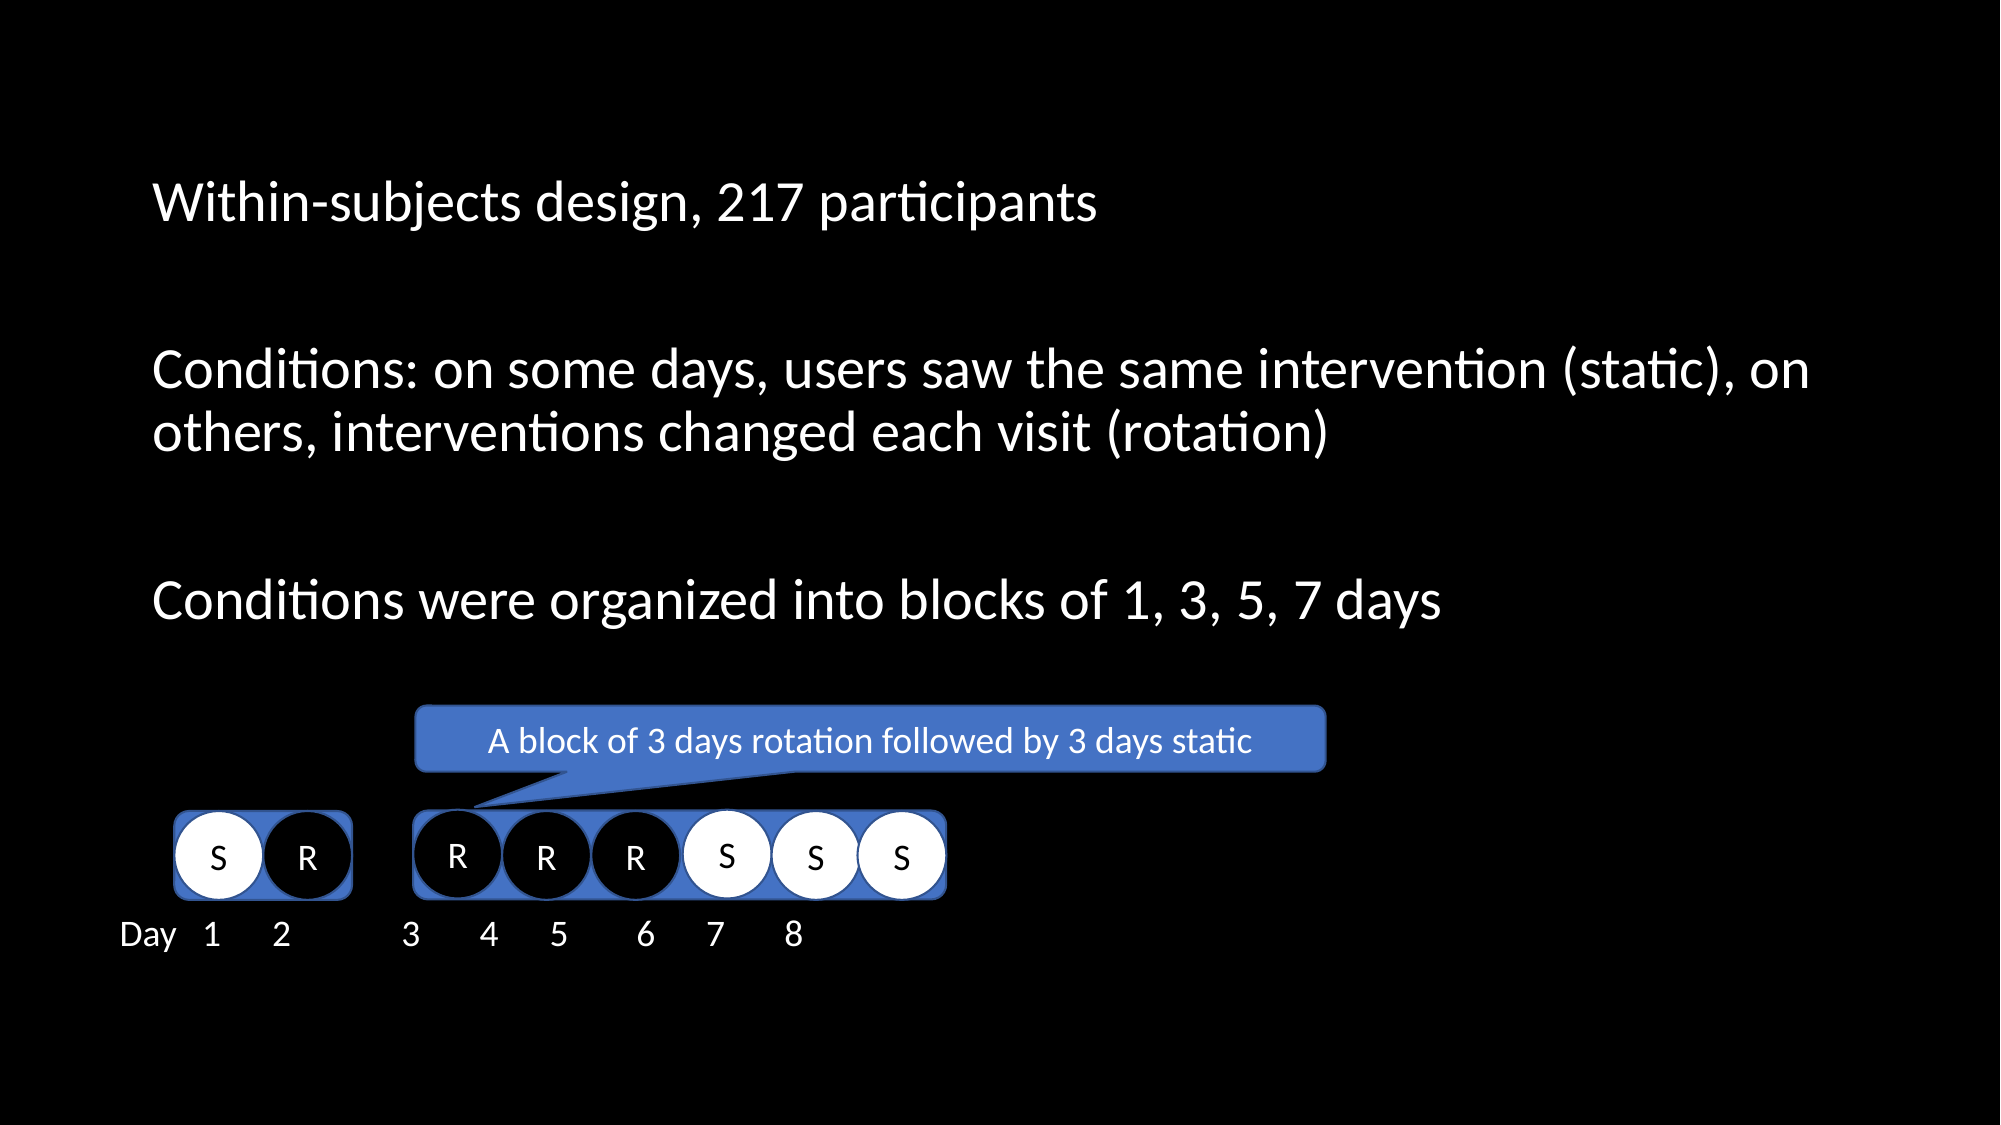

Within-subjects design, 217 participants

Conditions: on some days, users saw the same intervention (static), on others, interventions changed each visit (rotation)

Conditions were organized into blocks of 1, 3, 5, 7 days
A block of 3 days rotation followed by 3 days static
S
R

S

R
R
R
S
S
 Day   1      2             3       4      5        6      7       8